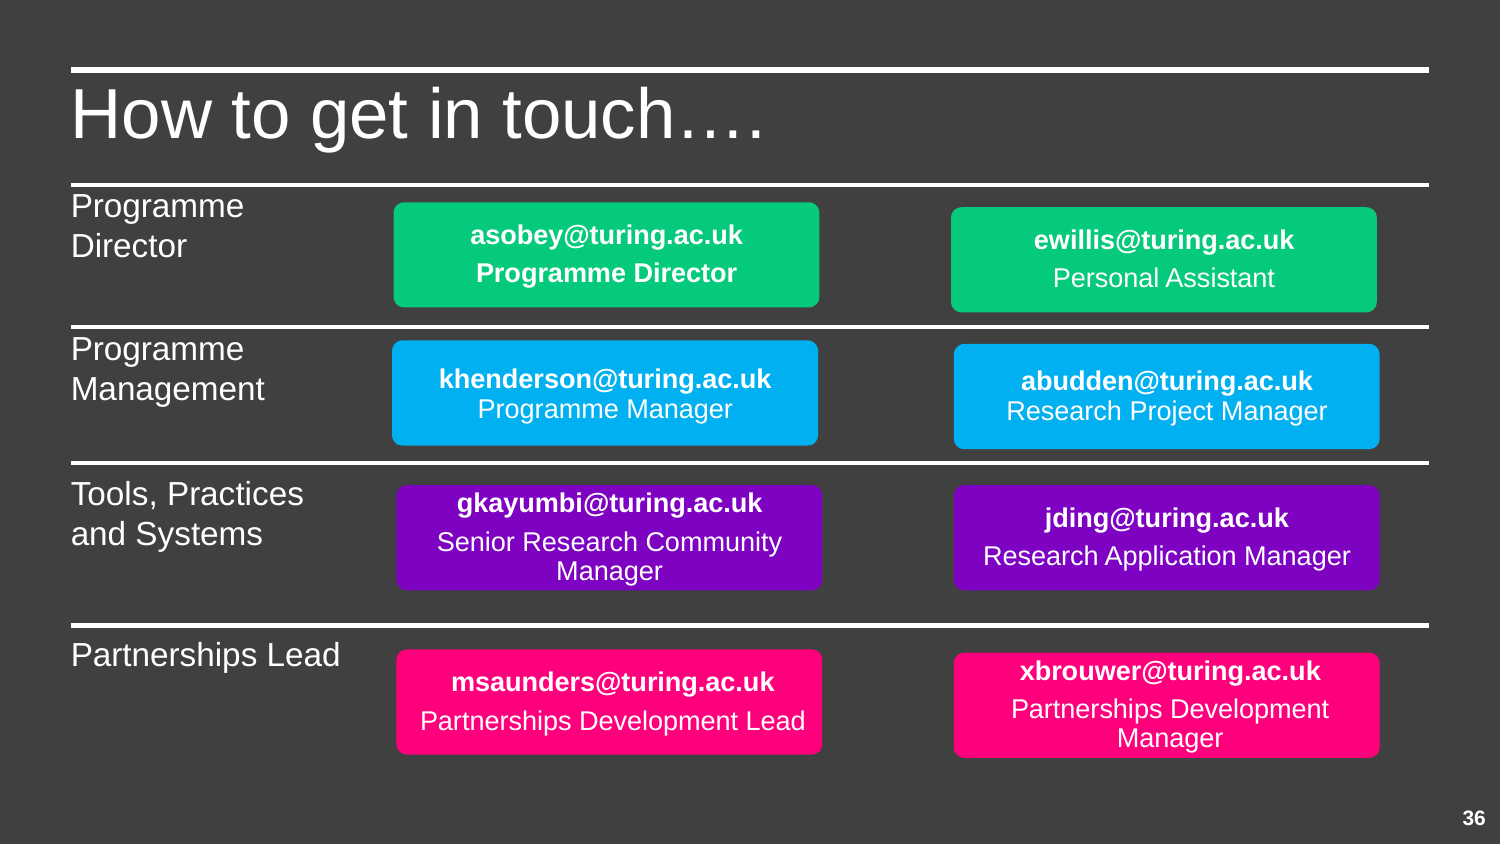

How to get in touch….
Programme Director

asobey@turing.ac.uk
Programme Director

ewillis@turing.ac.uk
Personal Assistant
Programme Management

khenderson@turing.ac.uk
Programme Manager

abudden@turing.ac.uk
Research Project Manager
Tools, Practices and Systems

jding@turing.ac.uk
Research Application Manager

gkayumbi@turing.ac.uk
Senior Research Community Manager
Partnerships Lead

msaunders@turing.ac.uk
Partnerships Development Lead

xbrouwer@turing.ac.uk
Partnerships Development Manager